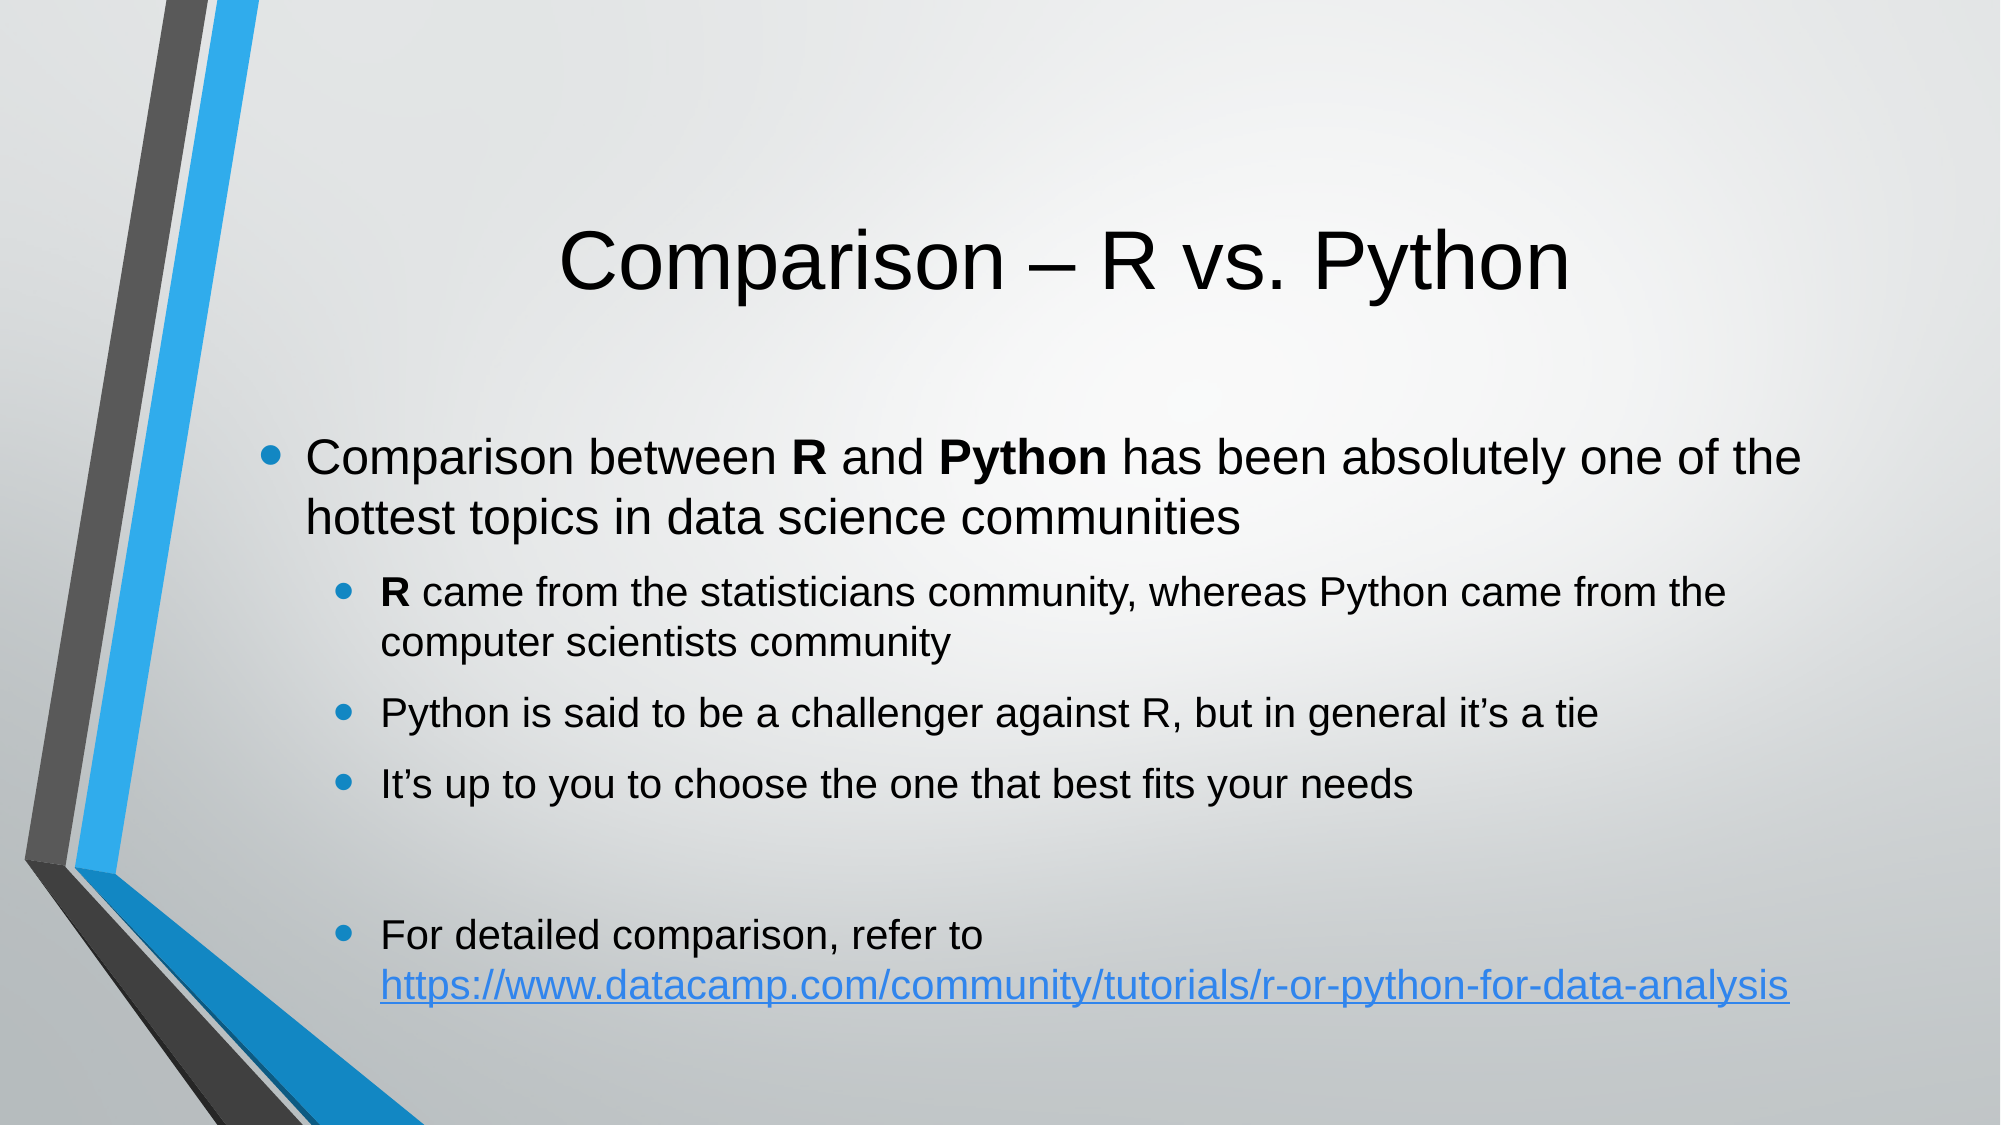

# Comparison – R vs. Python
Comparison between R and Python has been absolutely one of the hottest topics in data science communities
R came from the statisticians community, whereas Python came from the computer scientists community
Python is said to be a challenger against R, but in general it’s a tie
It’s up to you to choose the one that best fits your needs

For detailed comparison, refer to https://www.datacamp.com/community/tutorials/r-or-python-for-data-analysis